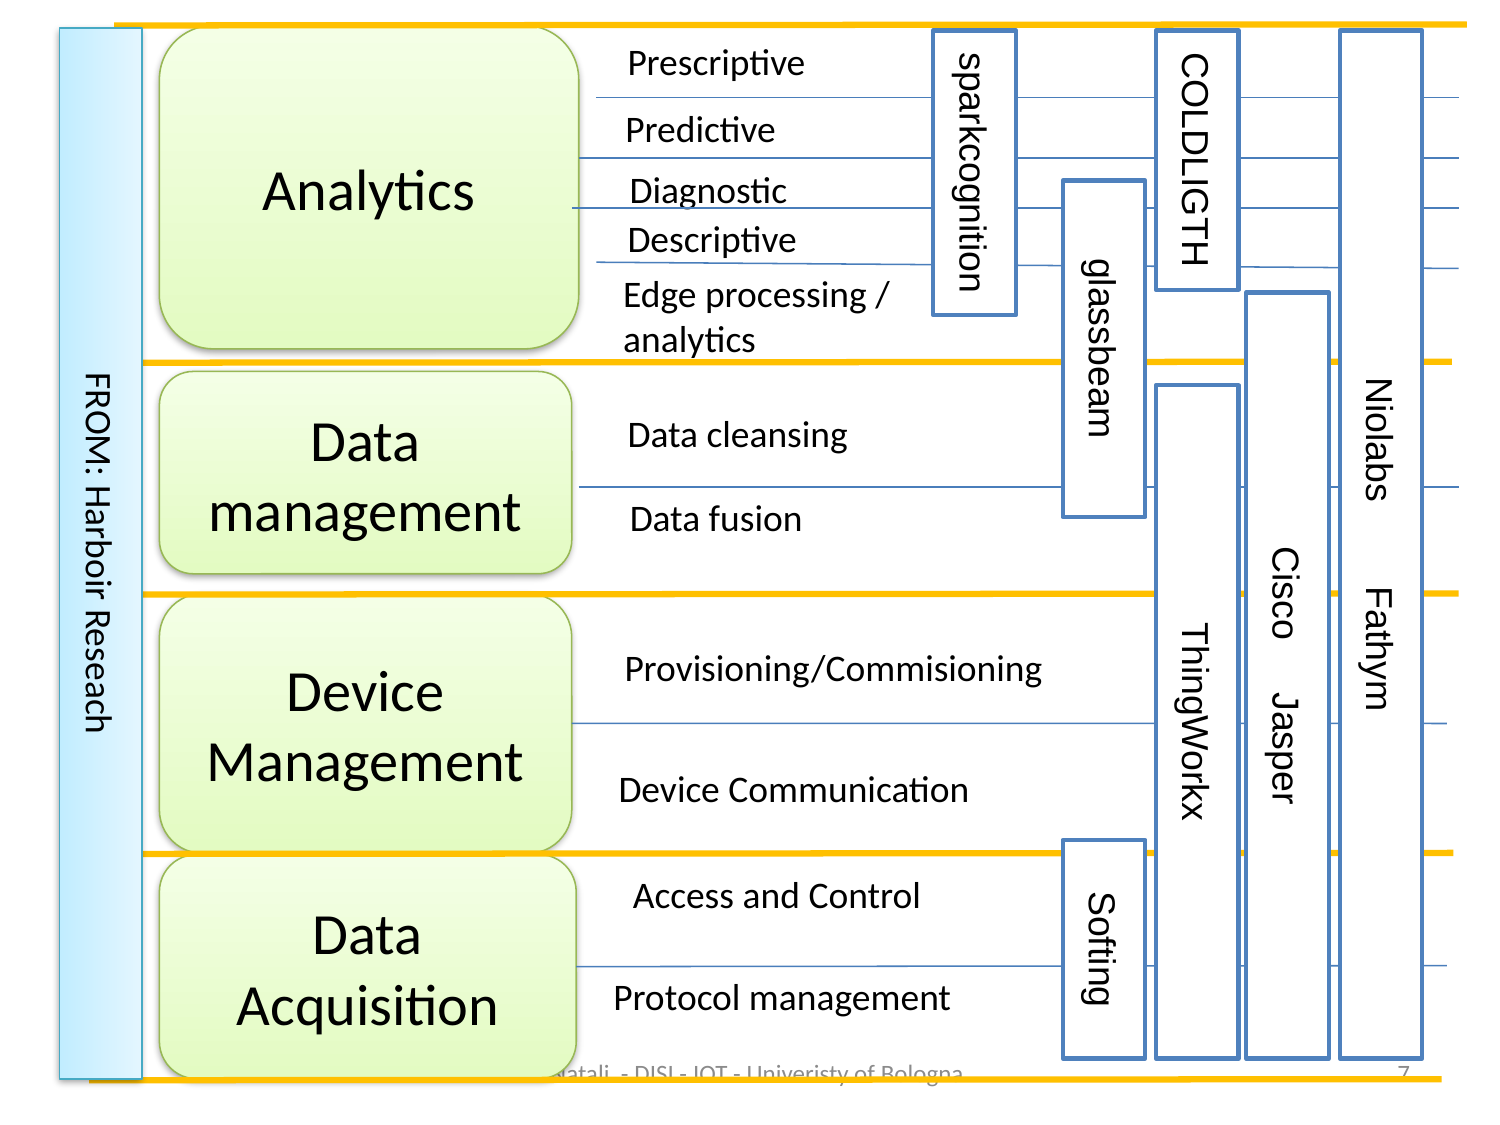

Analytics
Prescriptive
Predictive
COLDLIGTH
sparkcognition
Diagnostic
Descriptive
Edge processing /
analytics
glassbeam
Data management
Data cleansing
Data fusion
Niolabs        Fathym
FROM: Harboir Reseach
Device Management
Cisco     Jasper
Provisioning/Commisioning
ThingWorkx
Device Communication
Data Acquisition
Access and Control
Softing
Protocol management
ANatali  - DISI - IOT - Univeristy of Bologna
7